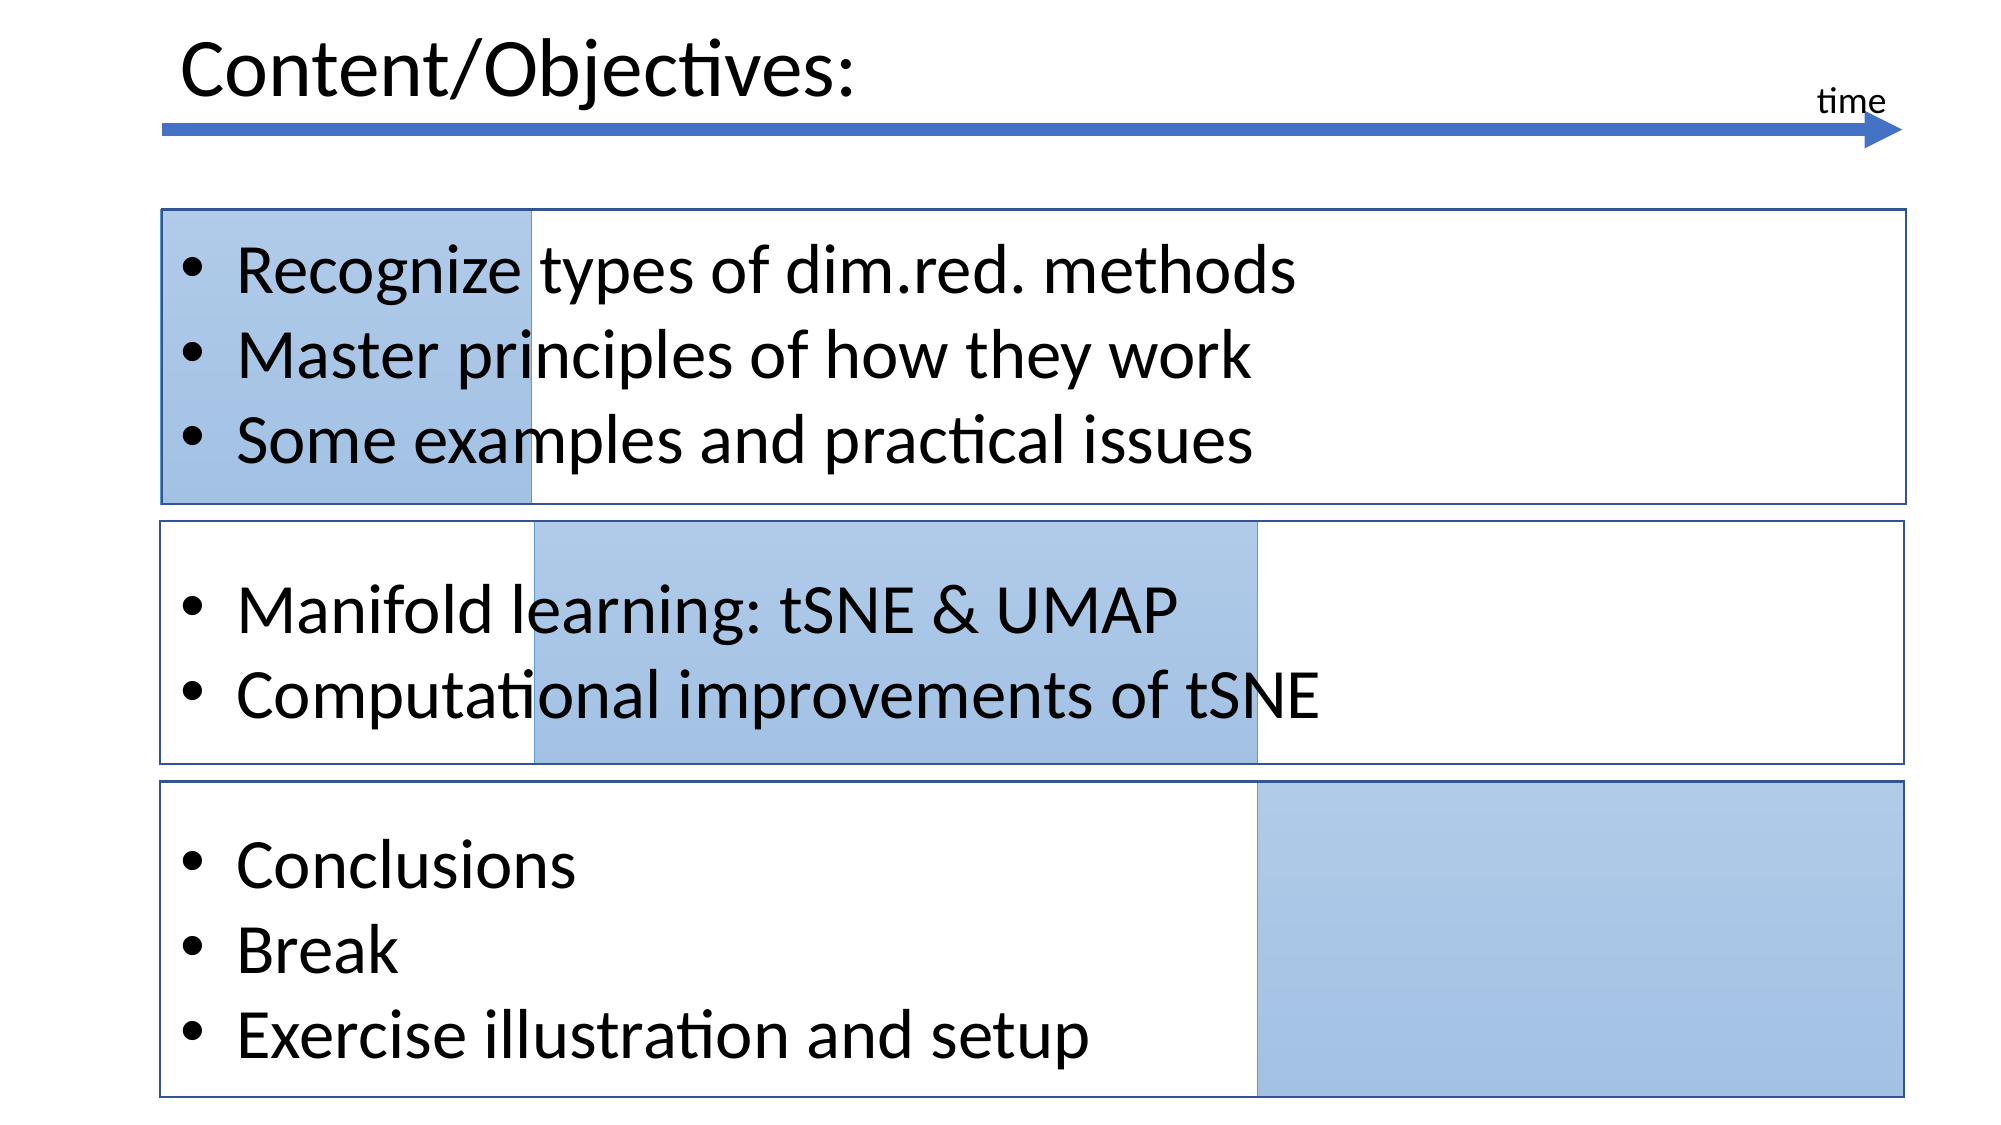

Content/Objectives:

Recognize types of dim.red. methods
Master principles of how they work
Some examples and practical issues

Manifold learning: tSNE & UMAP
Computational improvements of tSNE
Conclusions
Break
Exercise illustration and setup

time